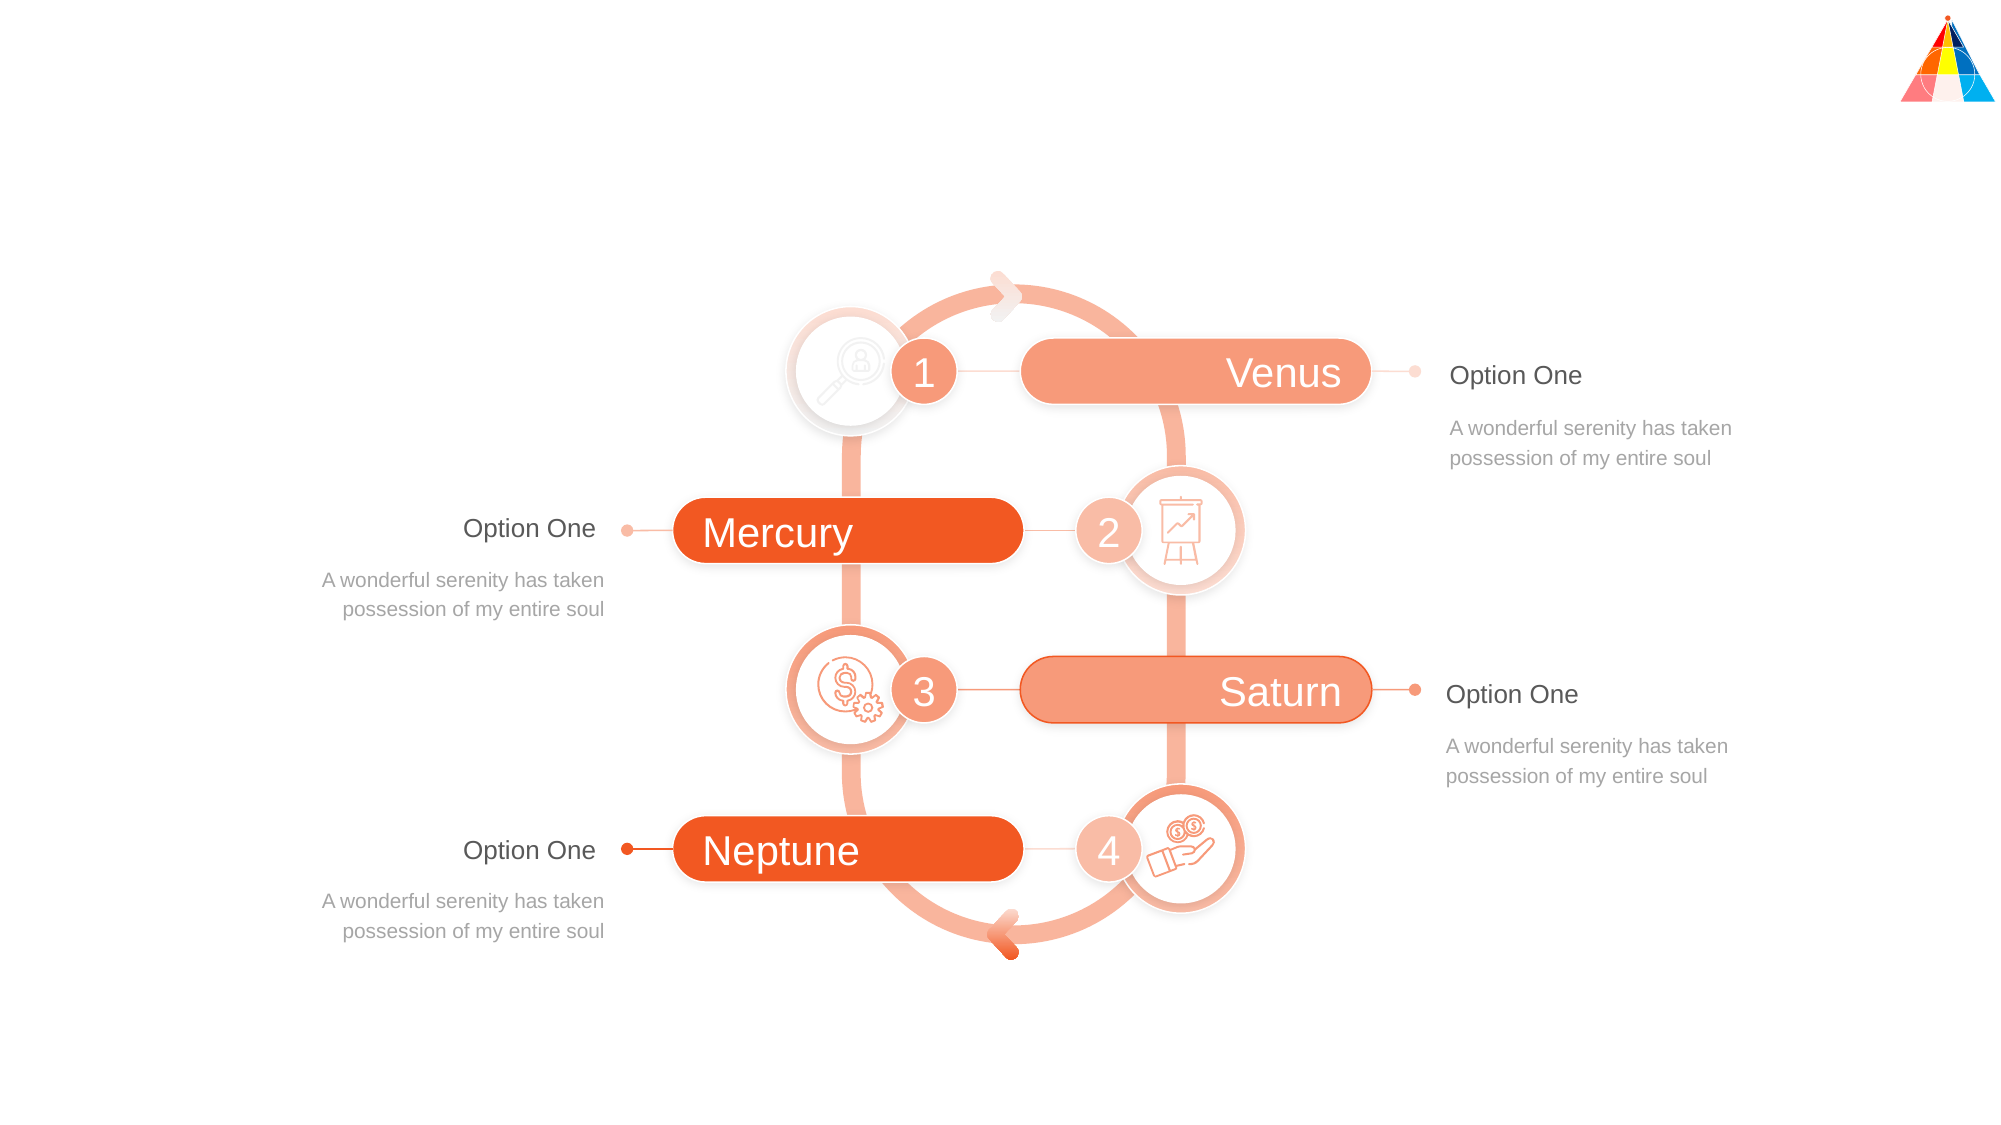

Venus
1

Option One
A wonderful serenity has taken possession of my entire soul

Mercury
2
Option One
A wonderful serenity has taken possession of my entire soul

Saturn
3

Option One
A wonderful serenity has taken possession of my entire soul

Neptune
4

Option One
A wonderful serenity has taken possession of my entire soul